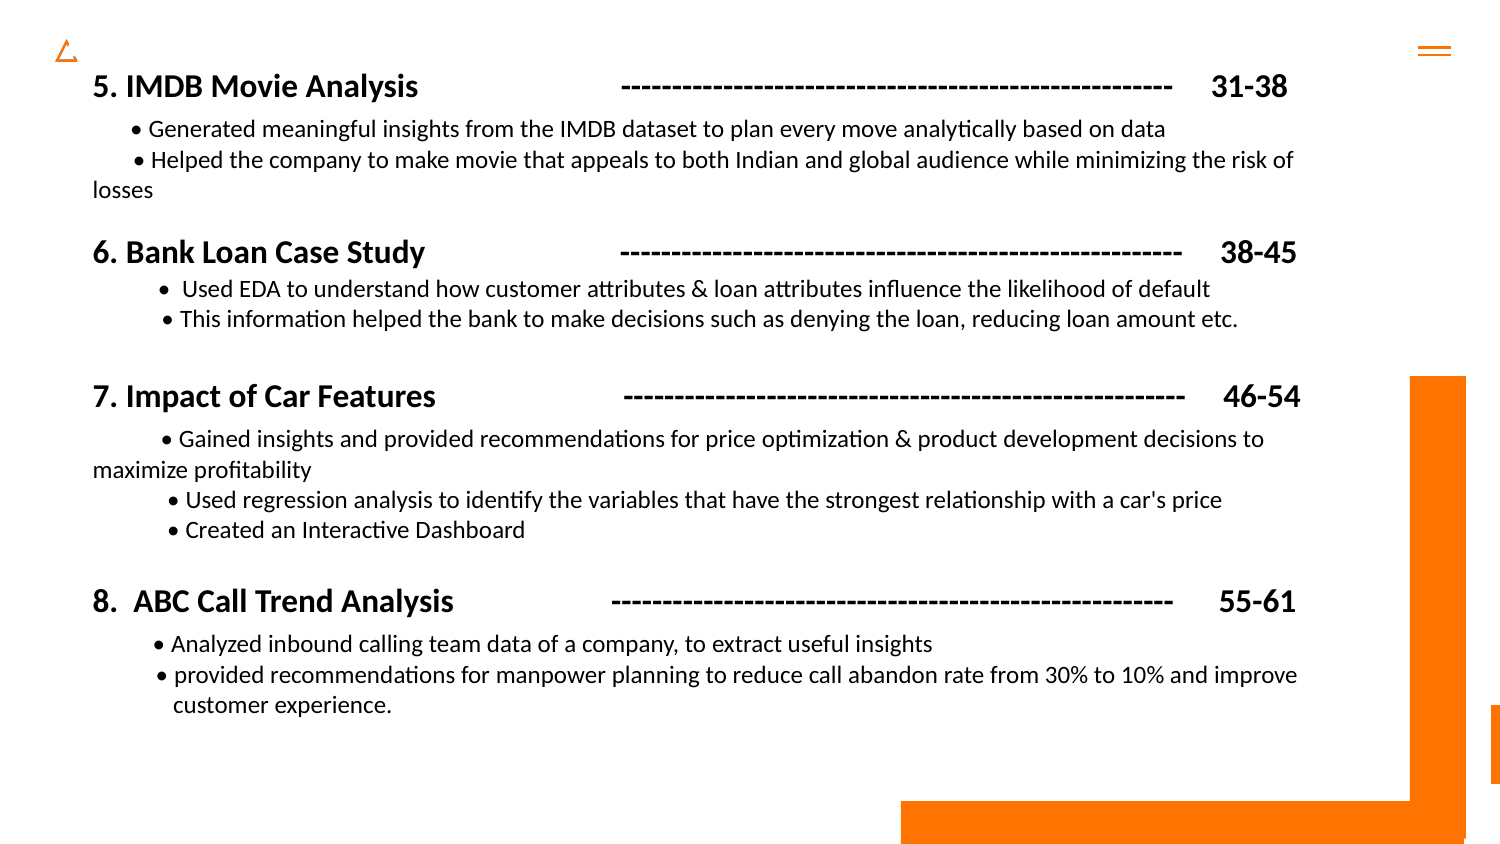

5. IMDB Movie Analysis                           ------------------------------------------------------     31-38
     • Generated meaningful insights from the IMDB dataset to plan every move analytically based on data
       • Helped the company to make movie that appeals to both Indian and global audience while minimizing the risk of losses
6. Bank Loan Case Study                          -------------------------------------------------------     38-45
           •  Used EDA to understand how customer attributes & loan attributes influence the likelihood of default
            • This information helped the bank to make decisions such as denying the loan, reducing loan amount etc.
7. Impact of Car Features                         -------------------------------------------------------     46-54
          • Gained insights and provided recommendations for price optimization & product development decisions to maximize profitability
             • Used regression analysis to identify the variables that have the strongest relationship with a car's price
             • Created an Interactive Dashboard

8.  ABC Call Trend Analysis                     -------------------------------------------------------      55-61
        • Analyzed inbound calling team data of a company, to extract useful insights
           • provided recommendations for manpower planning to reduce call abandon rate from 30% to 10% and improve
              customer experience.